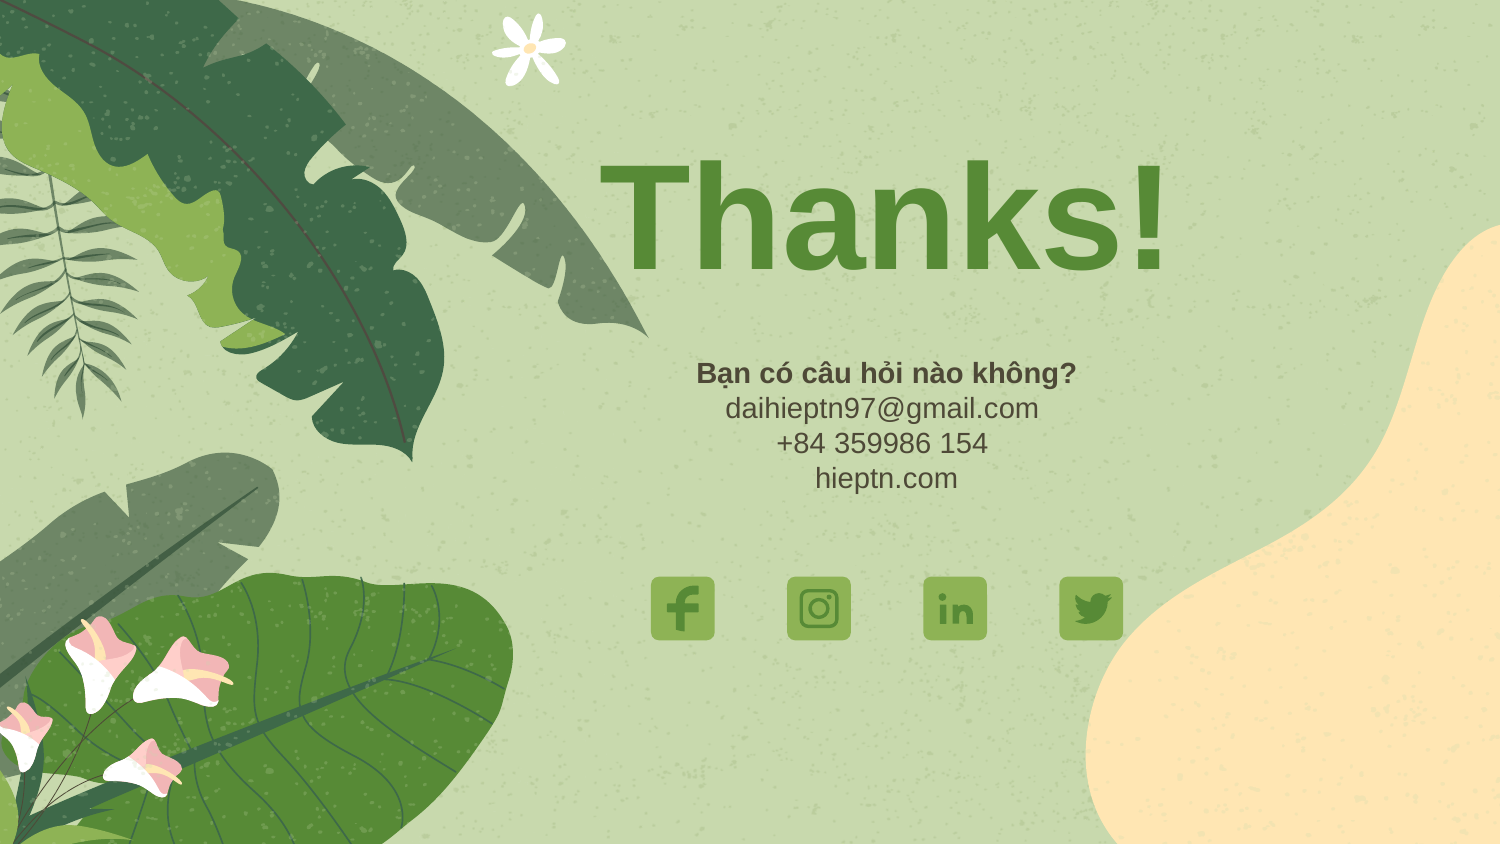

# Thanks!
Bạn có câu hỏi nào không?
daihieptn97@gmail.com
+84 359986 154
hieptn.com